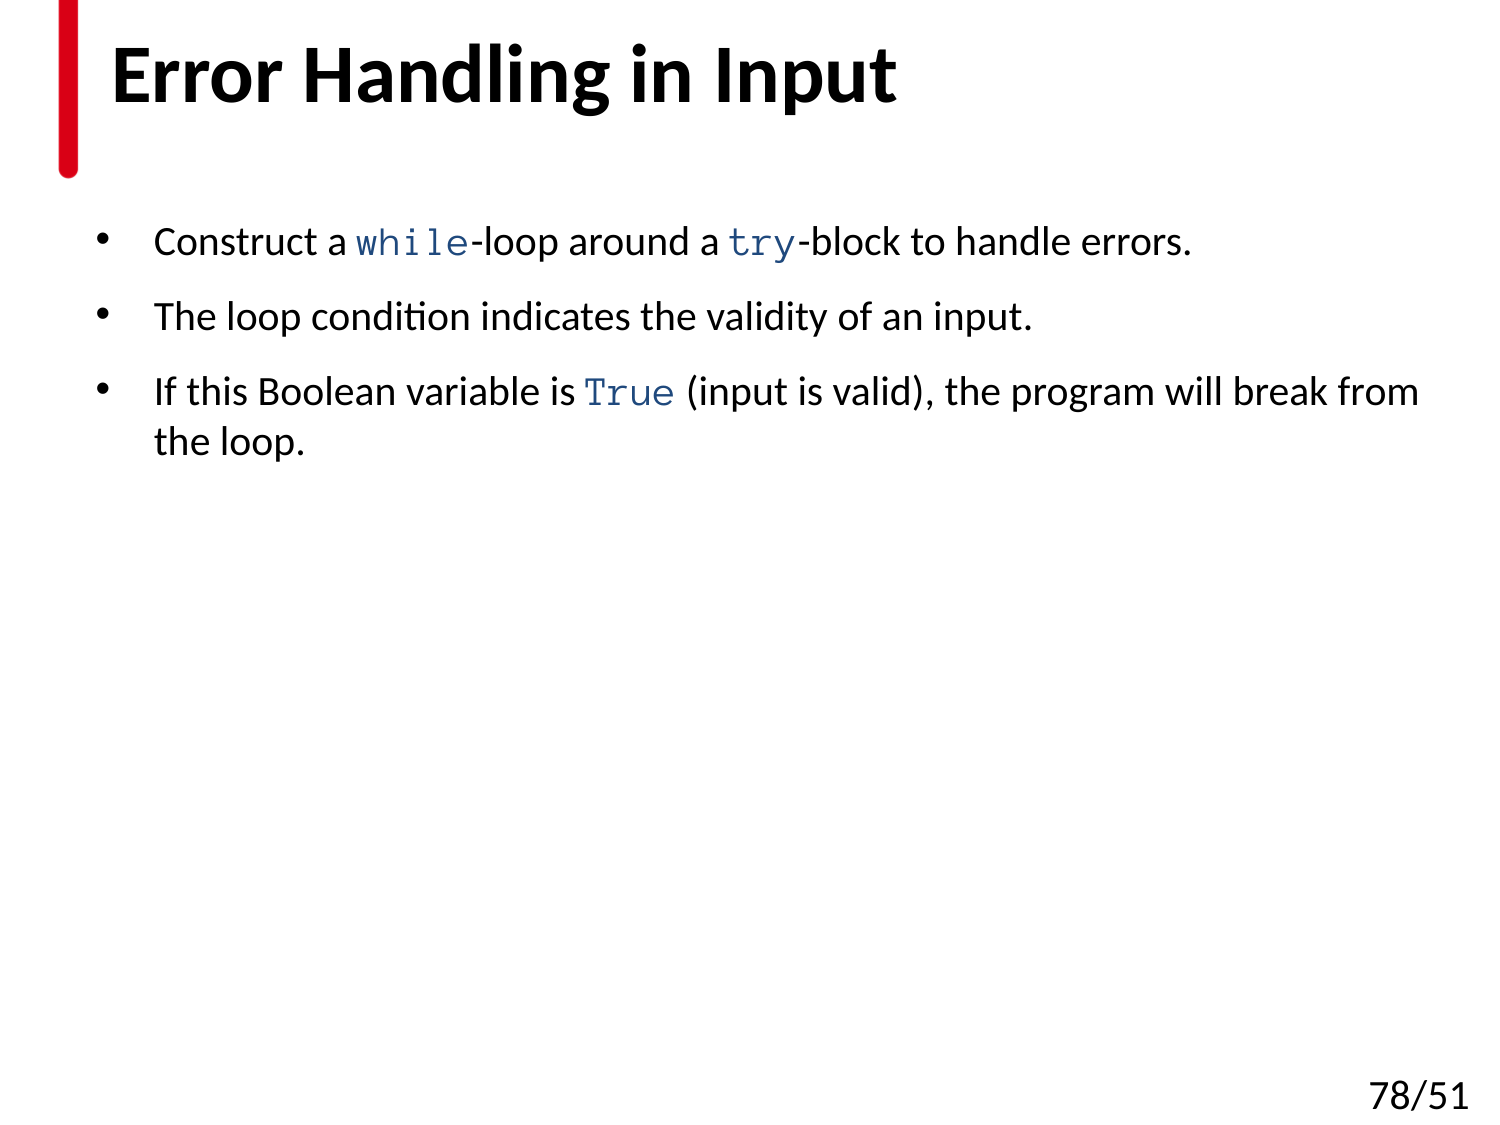

# Error Handling in Input
Construct a while-loop around a try-block to handle errors.
The loop condition indicates the validity of an input.
If this Boolean variable is True (input is valid), the program will break from the loop.